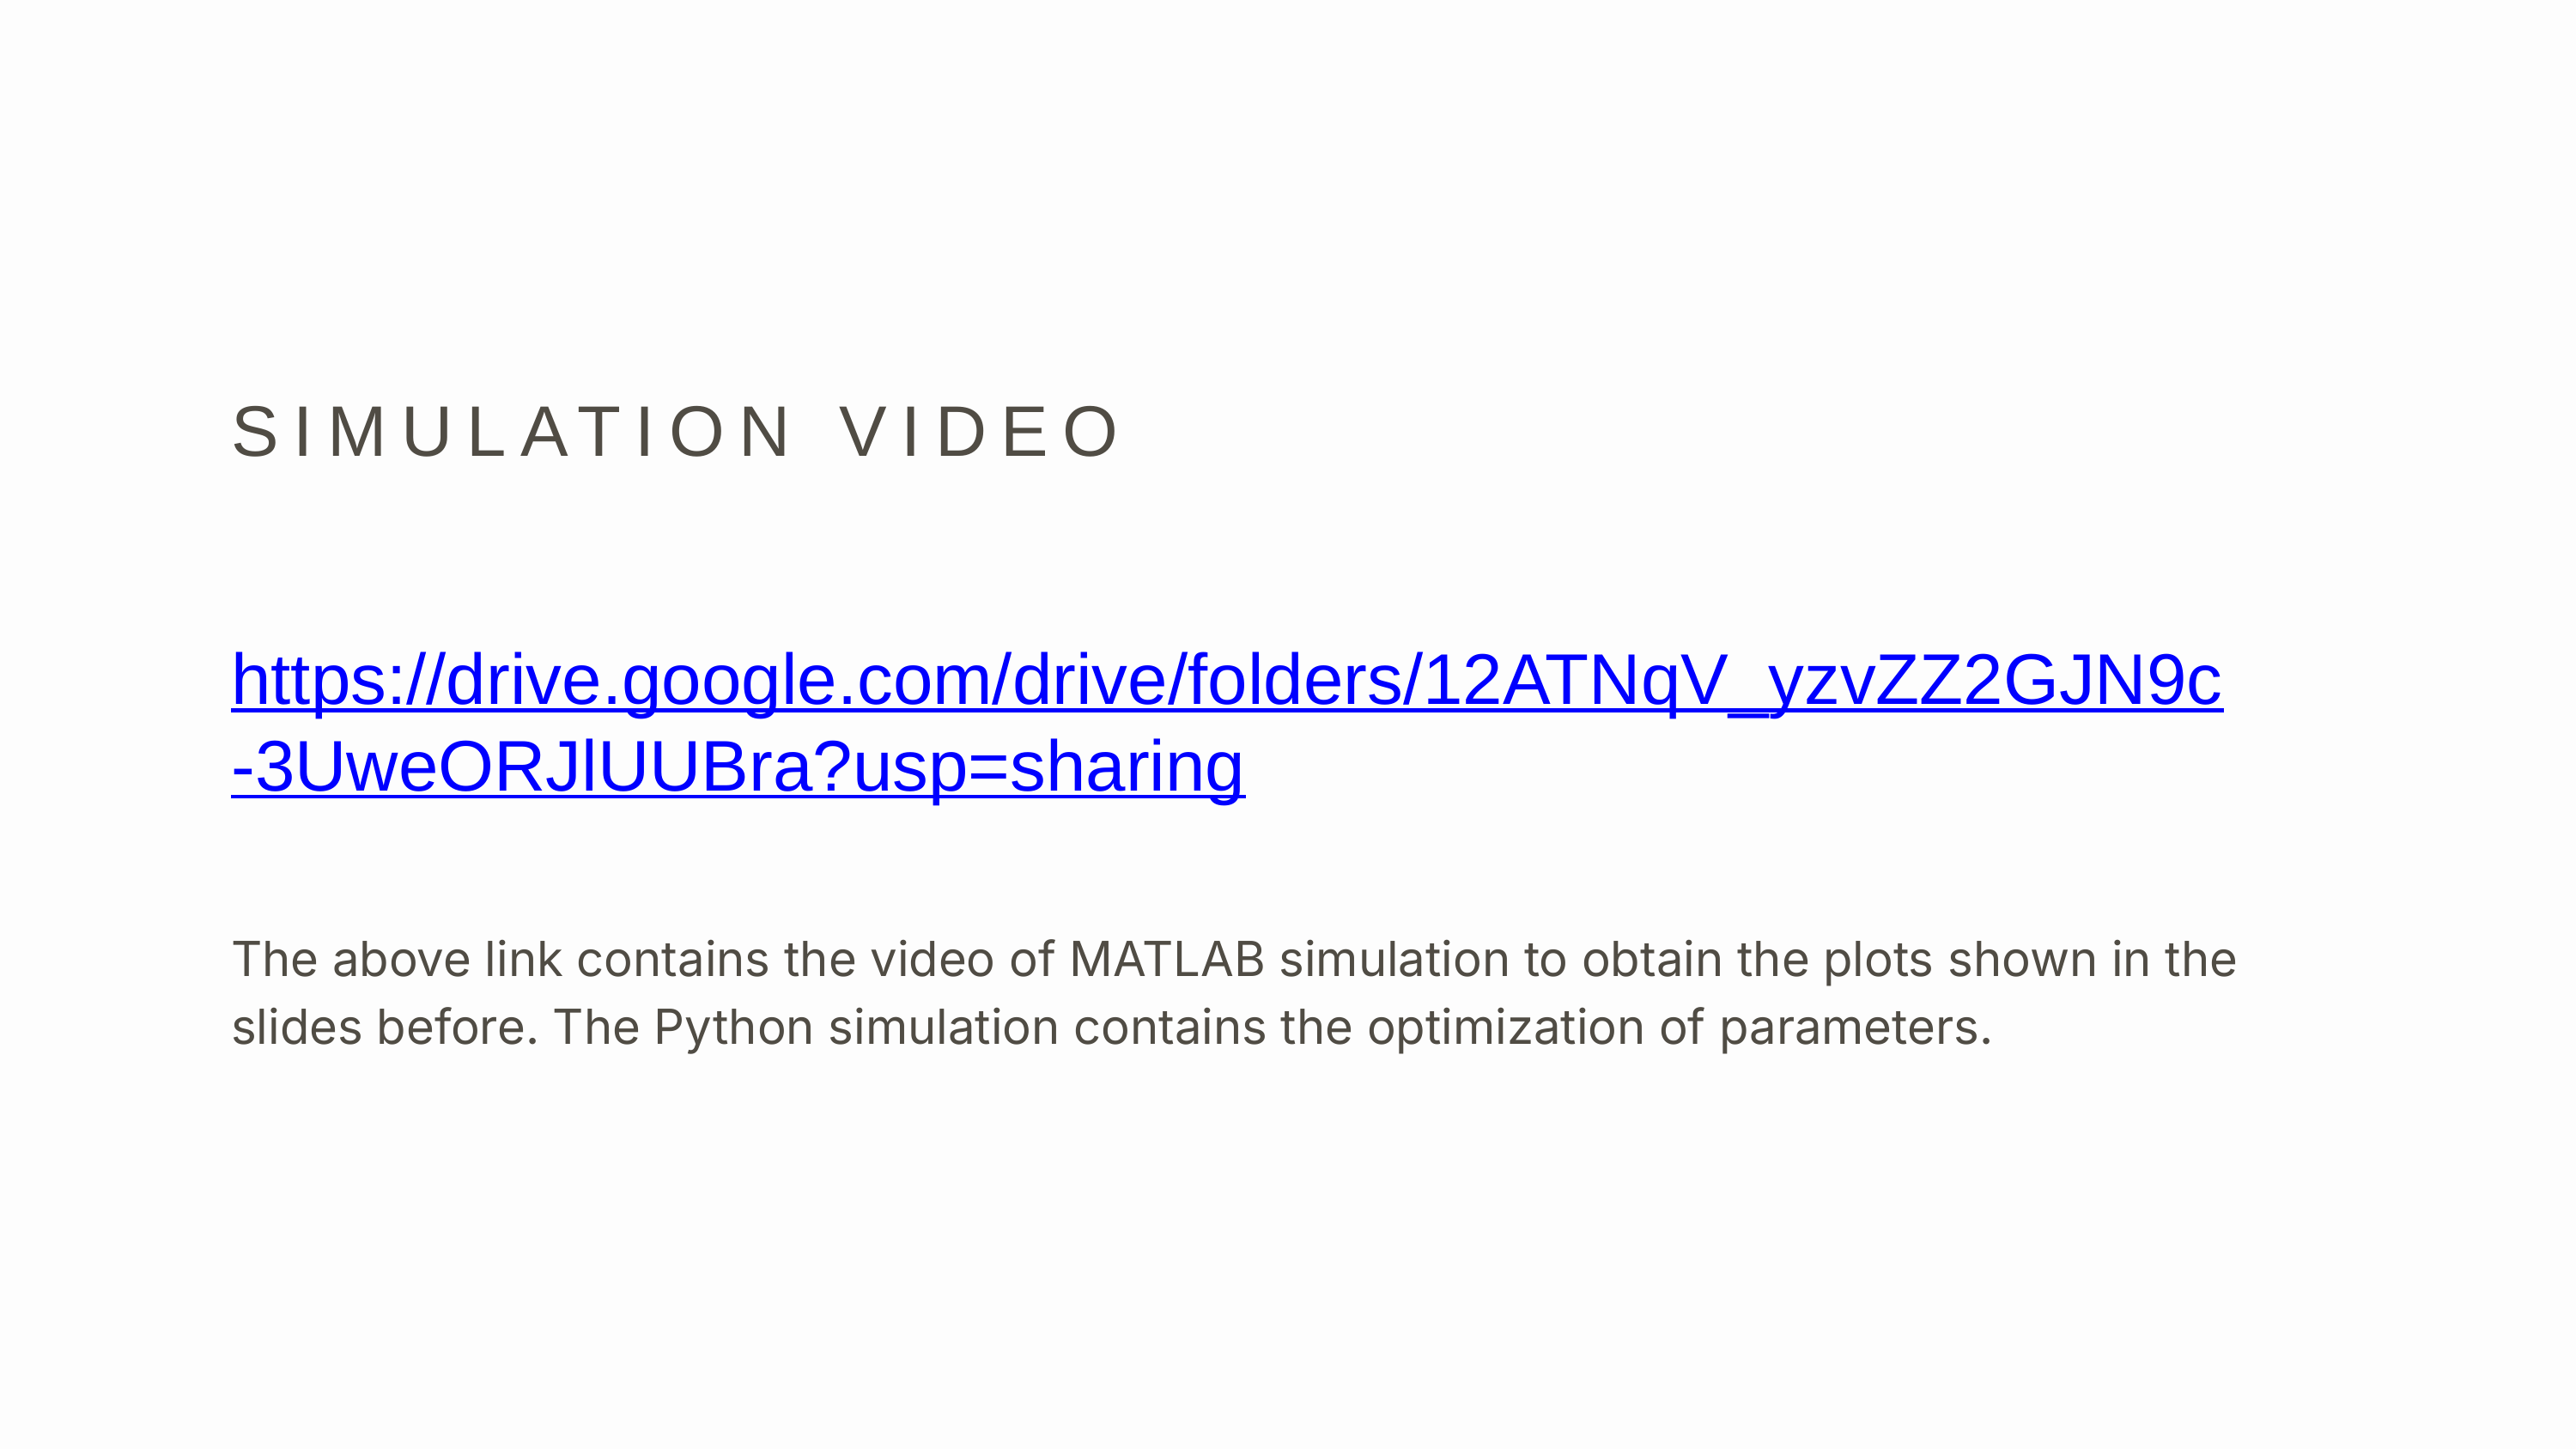

SIMULATION VIDEO
https://drive.google.com/drive/folders/12ATNqV_yzvZZ2GJN9c-3UweORJlUUBra?usp=sharing

The above link contains the video of MATLAB simulation to obtain the plots shown in the slides before. The Python simulation contains the optimization of parameters.